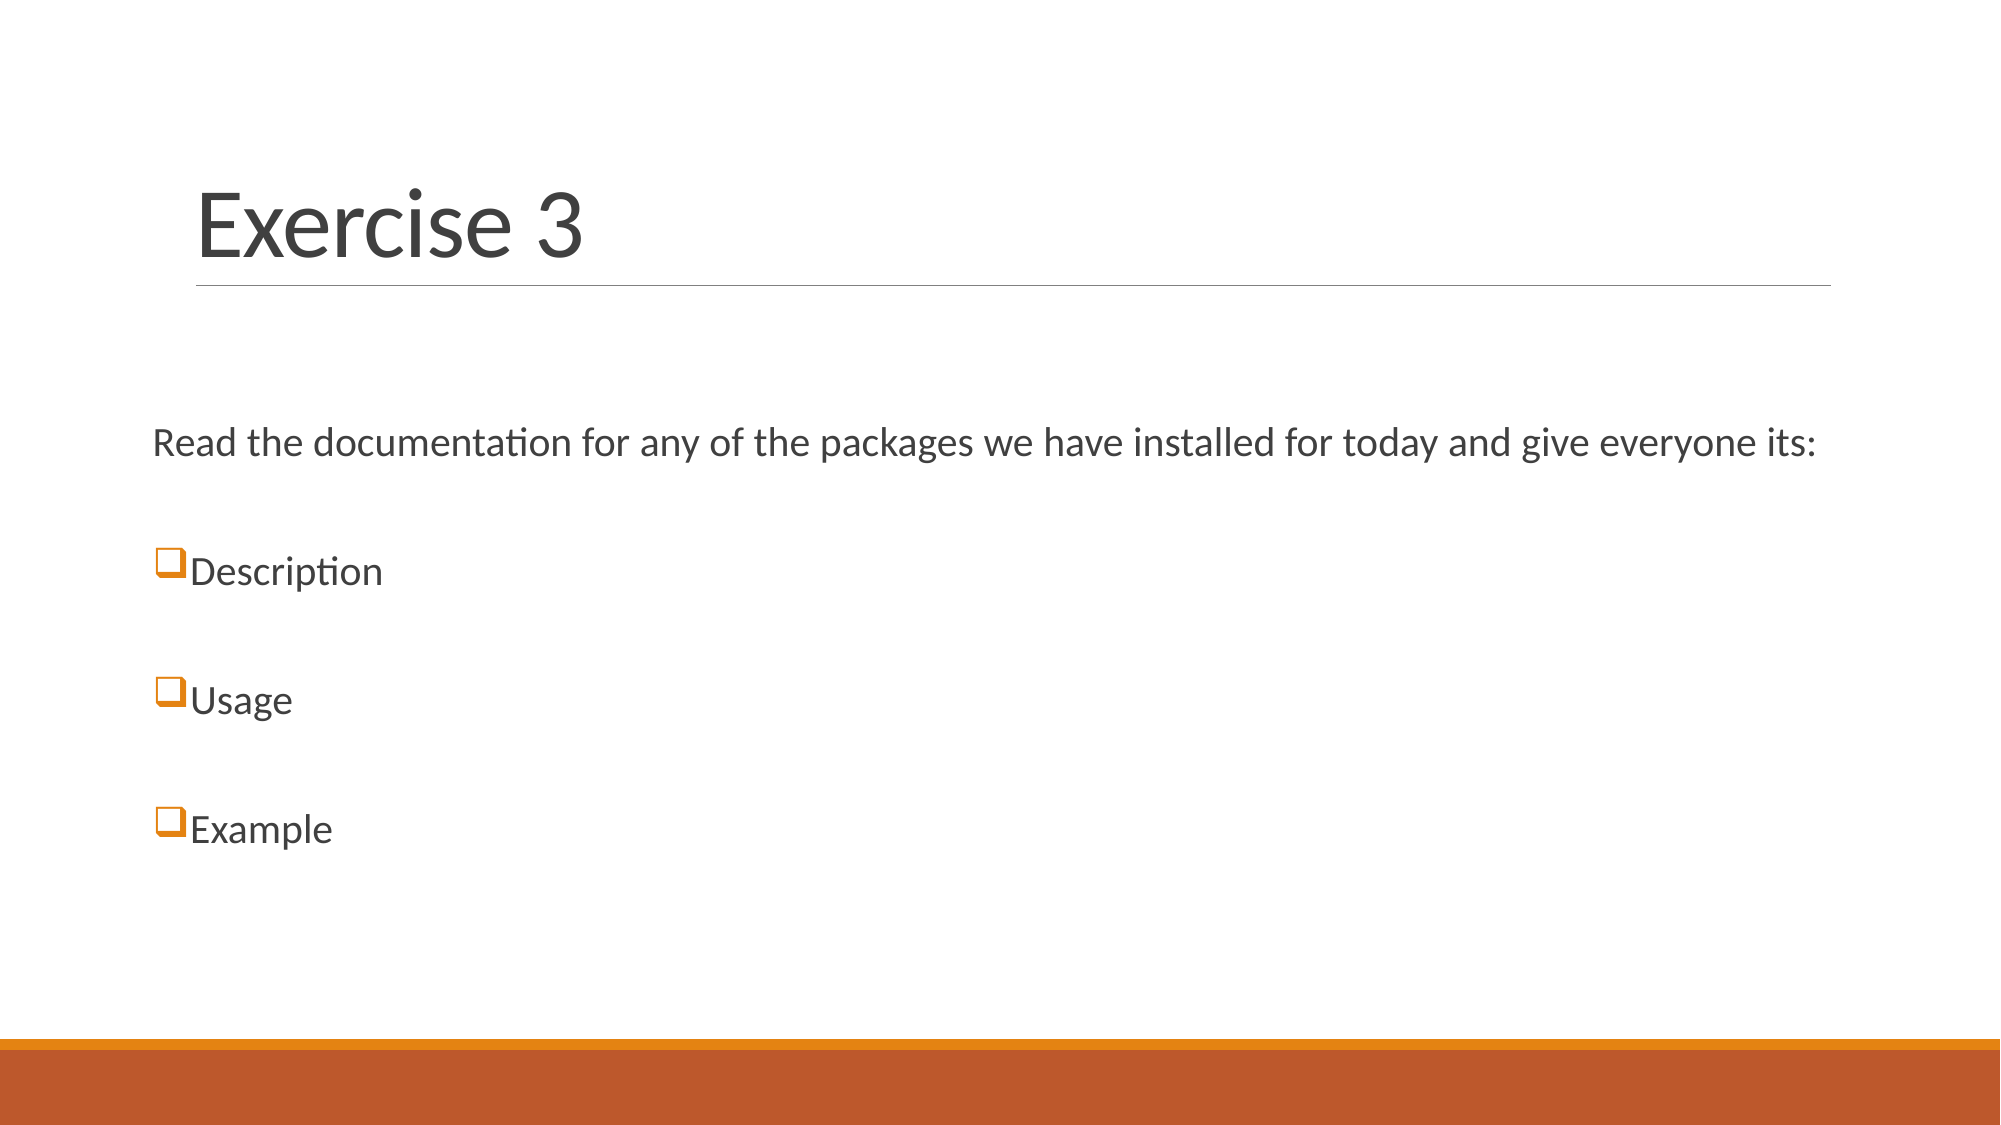

# Exercise 3
Read the documentation for any of the packages we have installed for today and give everyone its:
Description
Usage
Example